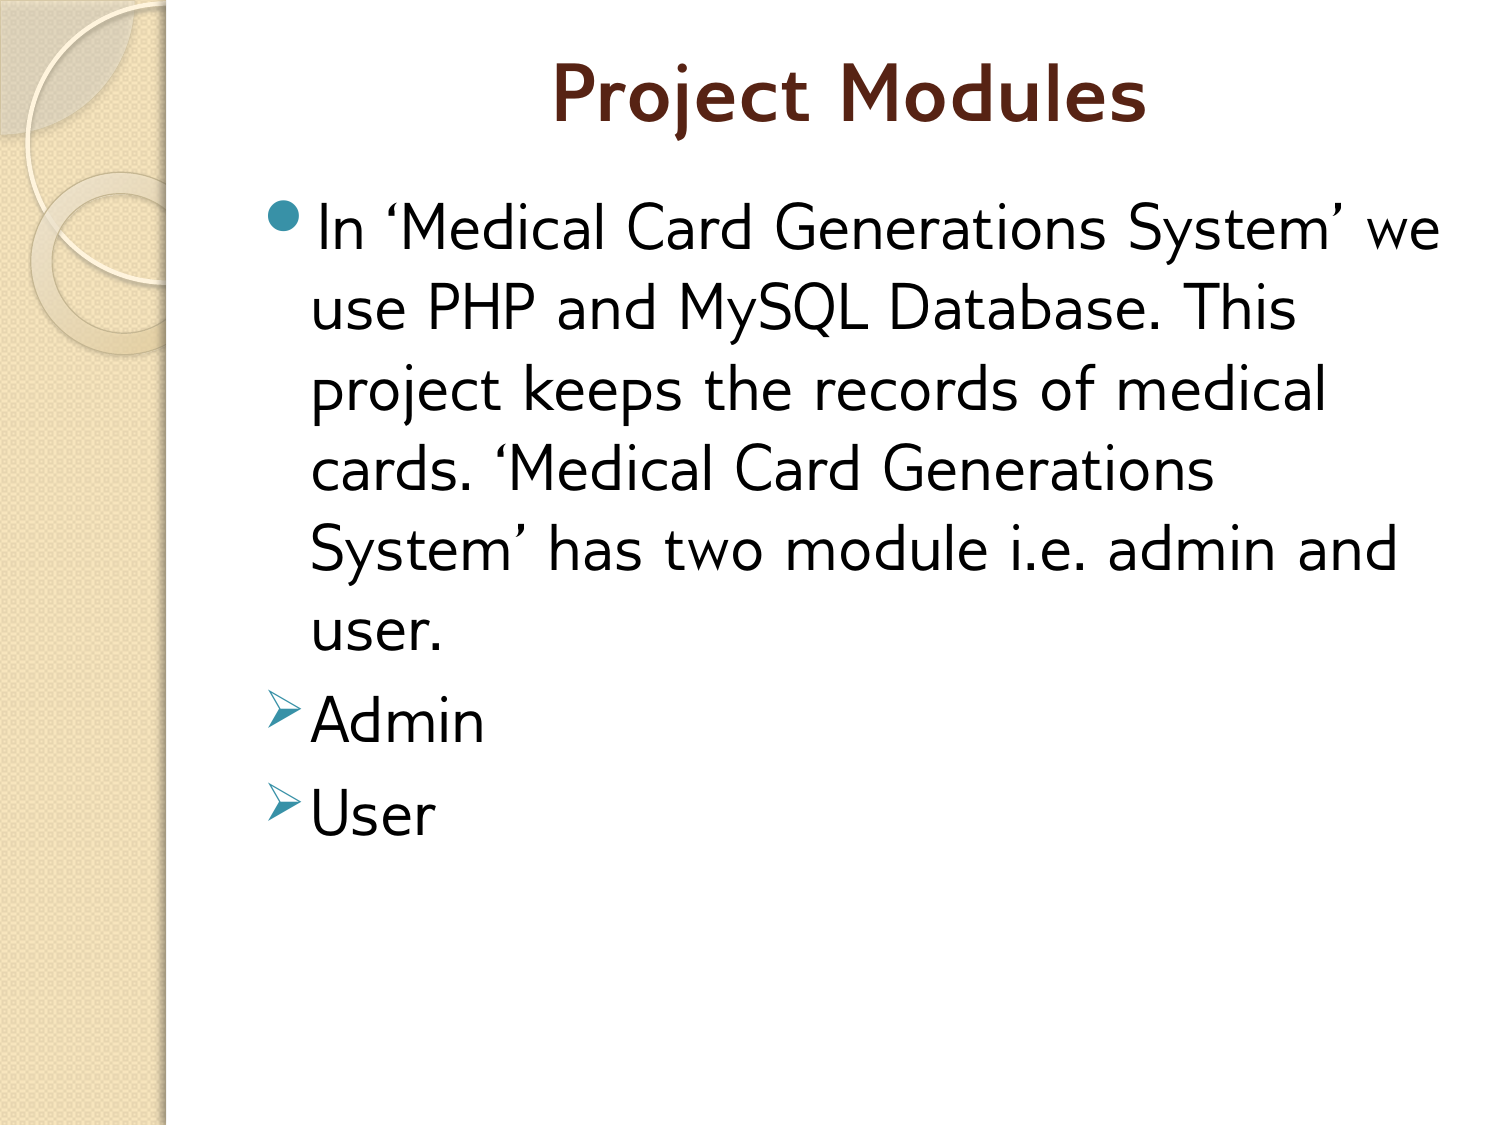

# Project Modules
In ‘Medical Card Generations System’ we use PHP and MySQL Database. This project keeps the records of medical cards. ‘Medical Card Generations System’ has two module i.e. admin and user.
Admin
User